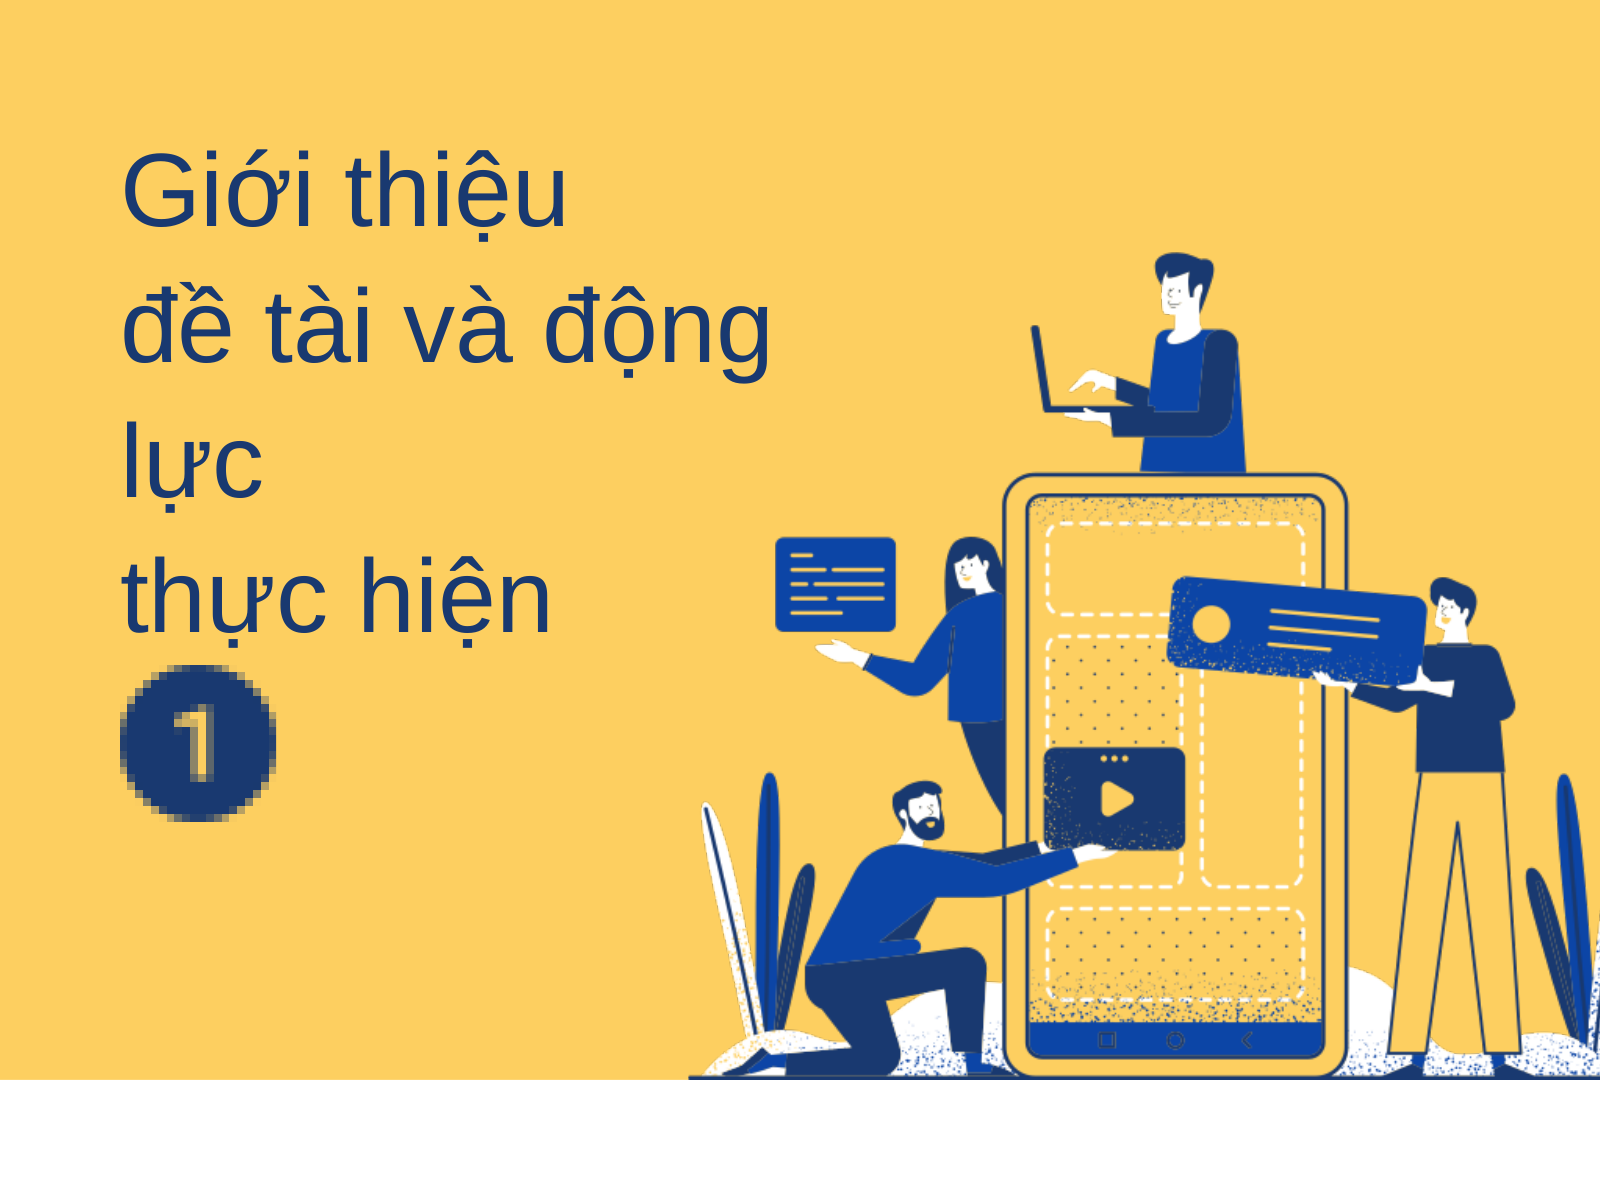

Giới thiệu
đề tài và động lực
thực hiện